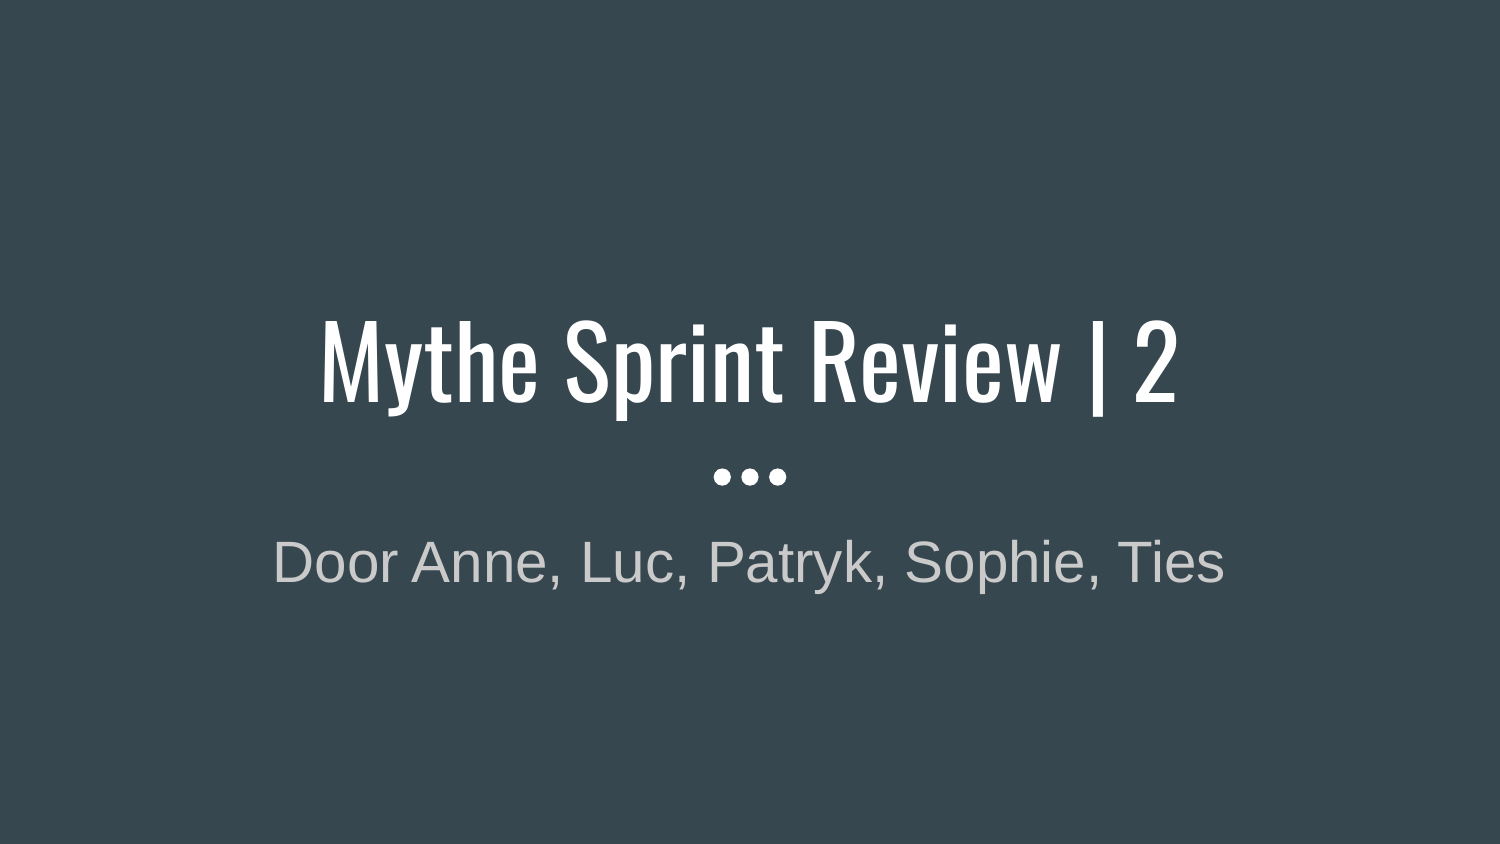

# Mythe Sprint Review | 2
Door Anne, Luc, Patryk, Sophie, Ties